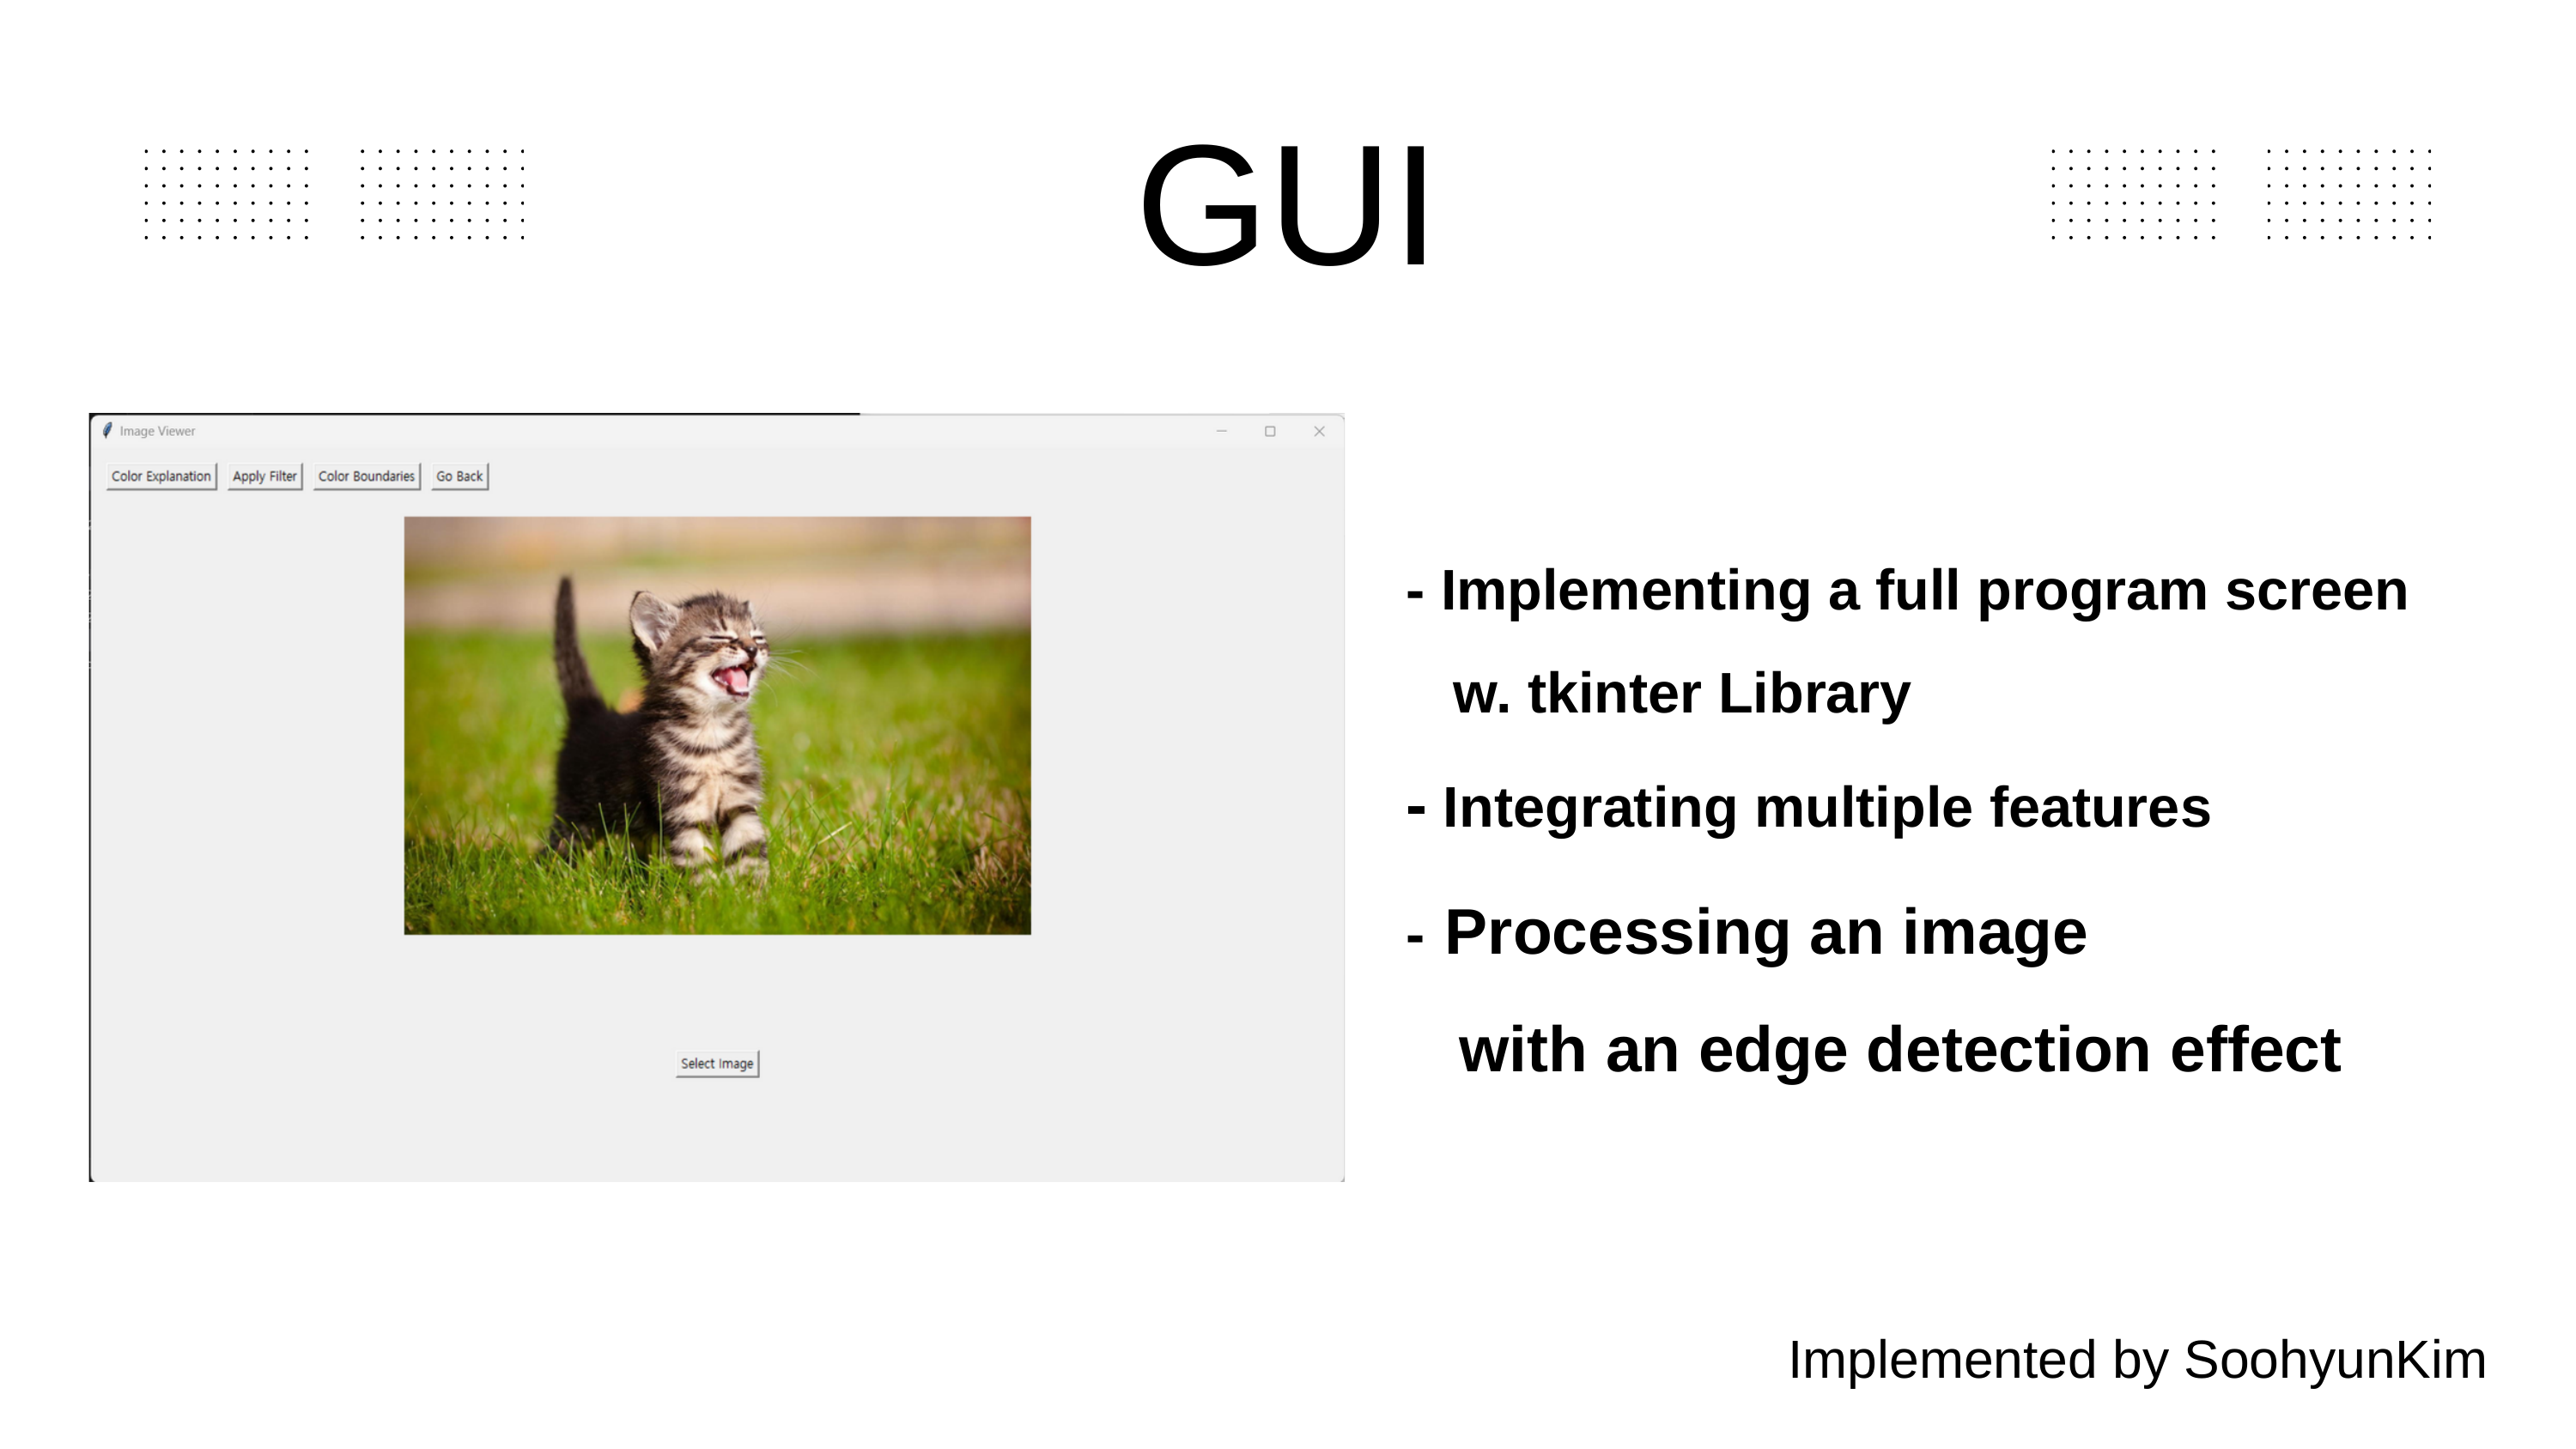

GUI

- Implementing a full program screen
   w. tkinter Library
- Integrating multiple features
- Processing an image
   with an edge detection effect

Implemented by SoohyunKim